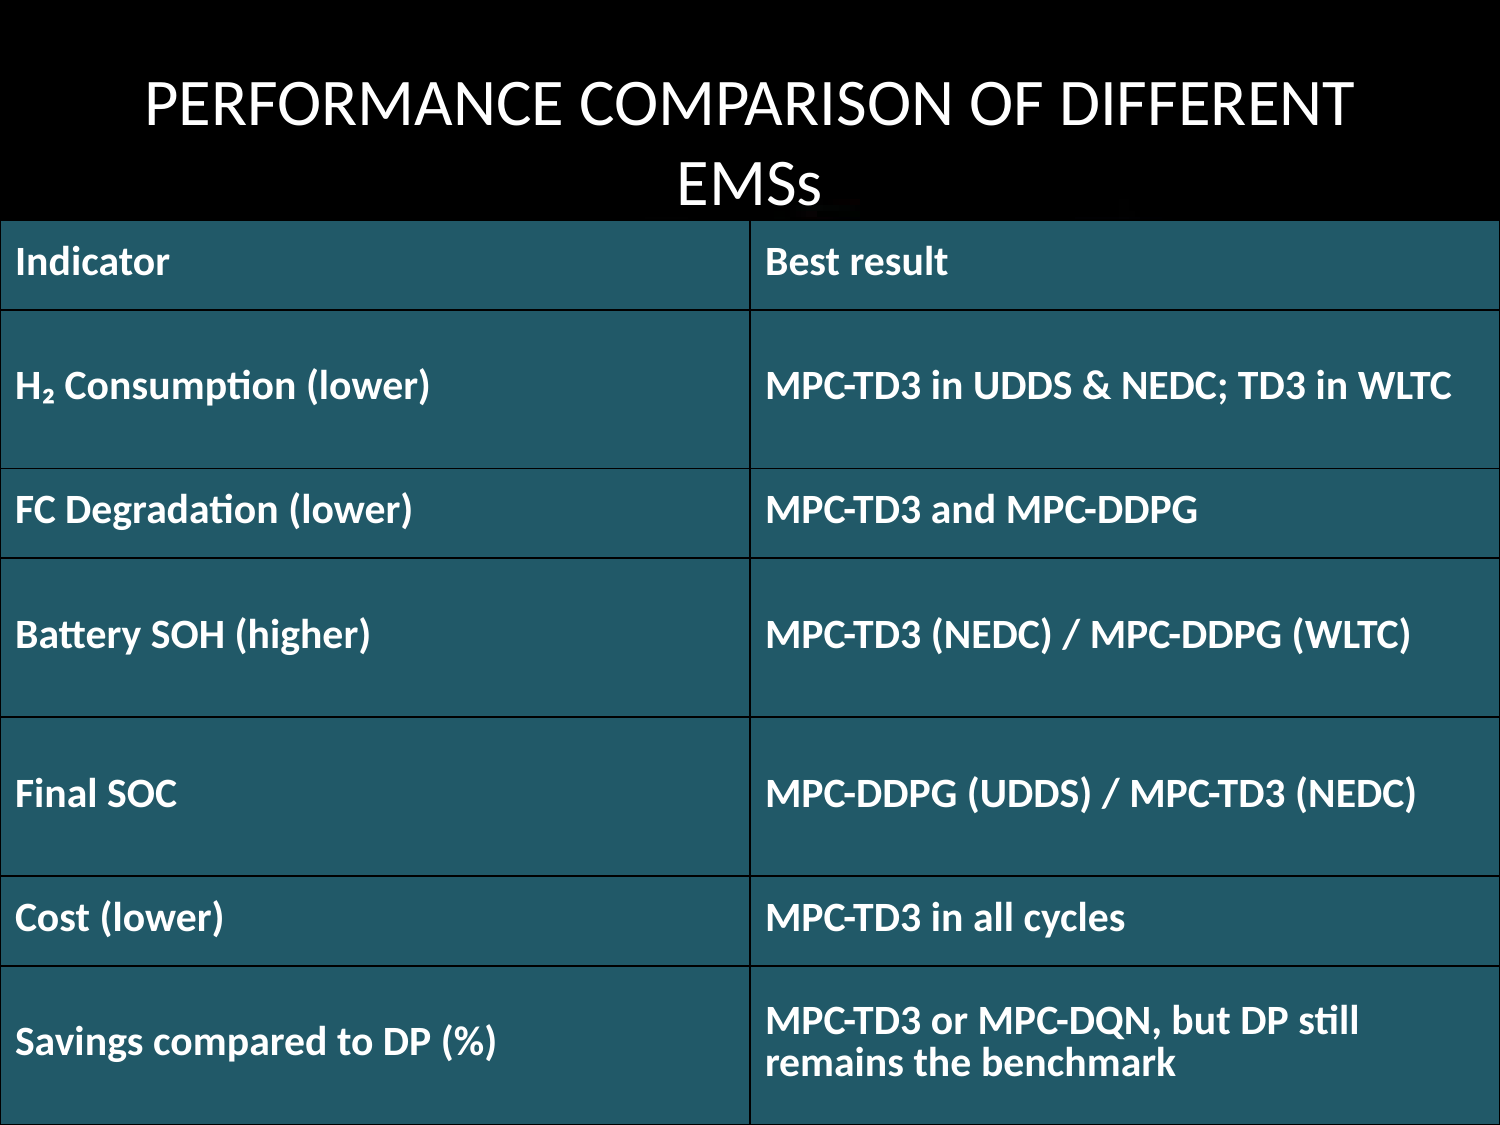

# PERFORMANCE COMPARISON OF DIFFERENT EMSs
| Indicator | Best result |
| --- | --- |
| H₂ Consumption (lower) | MPC-TD3 in UDDS & NEDC; TD3 in WLTC |
| FC Degradation (lower) | MPC-TD3 and MPC-DDPG |
| Battery SOH (higher) | MPC-TD3 (NEDC) / MPC-DDPG (WLTC) |
| Final SOC | MPC-DDPG (UDDS) / MPC-TD3 (NEDC) |
| Cost (lower) | MPC-TD3 in all cycles |
| Savings compared to DP (%) | MPC-TD3 or MPC-DQN, but DP still remains the benchmark |